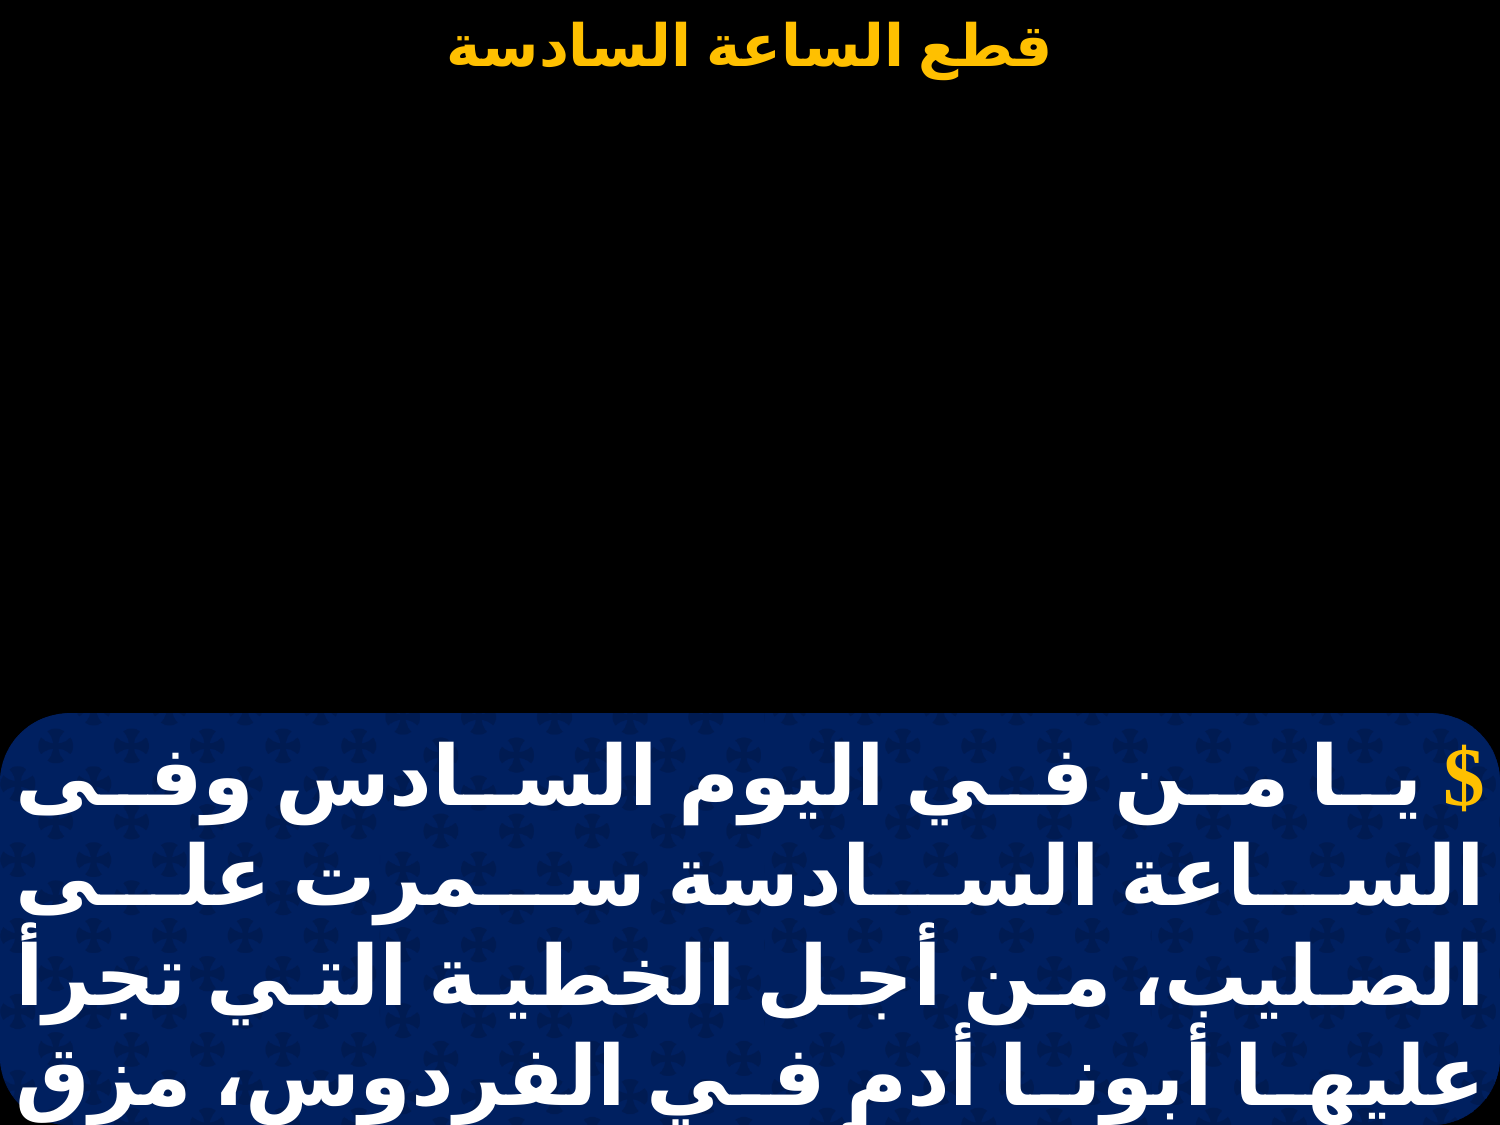

# قطع الساعة السادسة
$ يا من في اليوم السادس وفى الساعة السادسة سمرت على الصليب، من أجل الخطية التي تجرأ عليها أبونا أدم في الفردوس، مزق صك خطايانا أيها المسيح إلهنا وخلصنا. أنا صرخت إلى الله والرب سمعني.